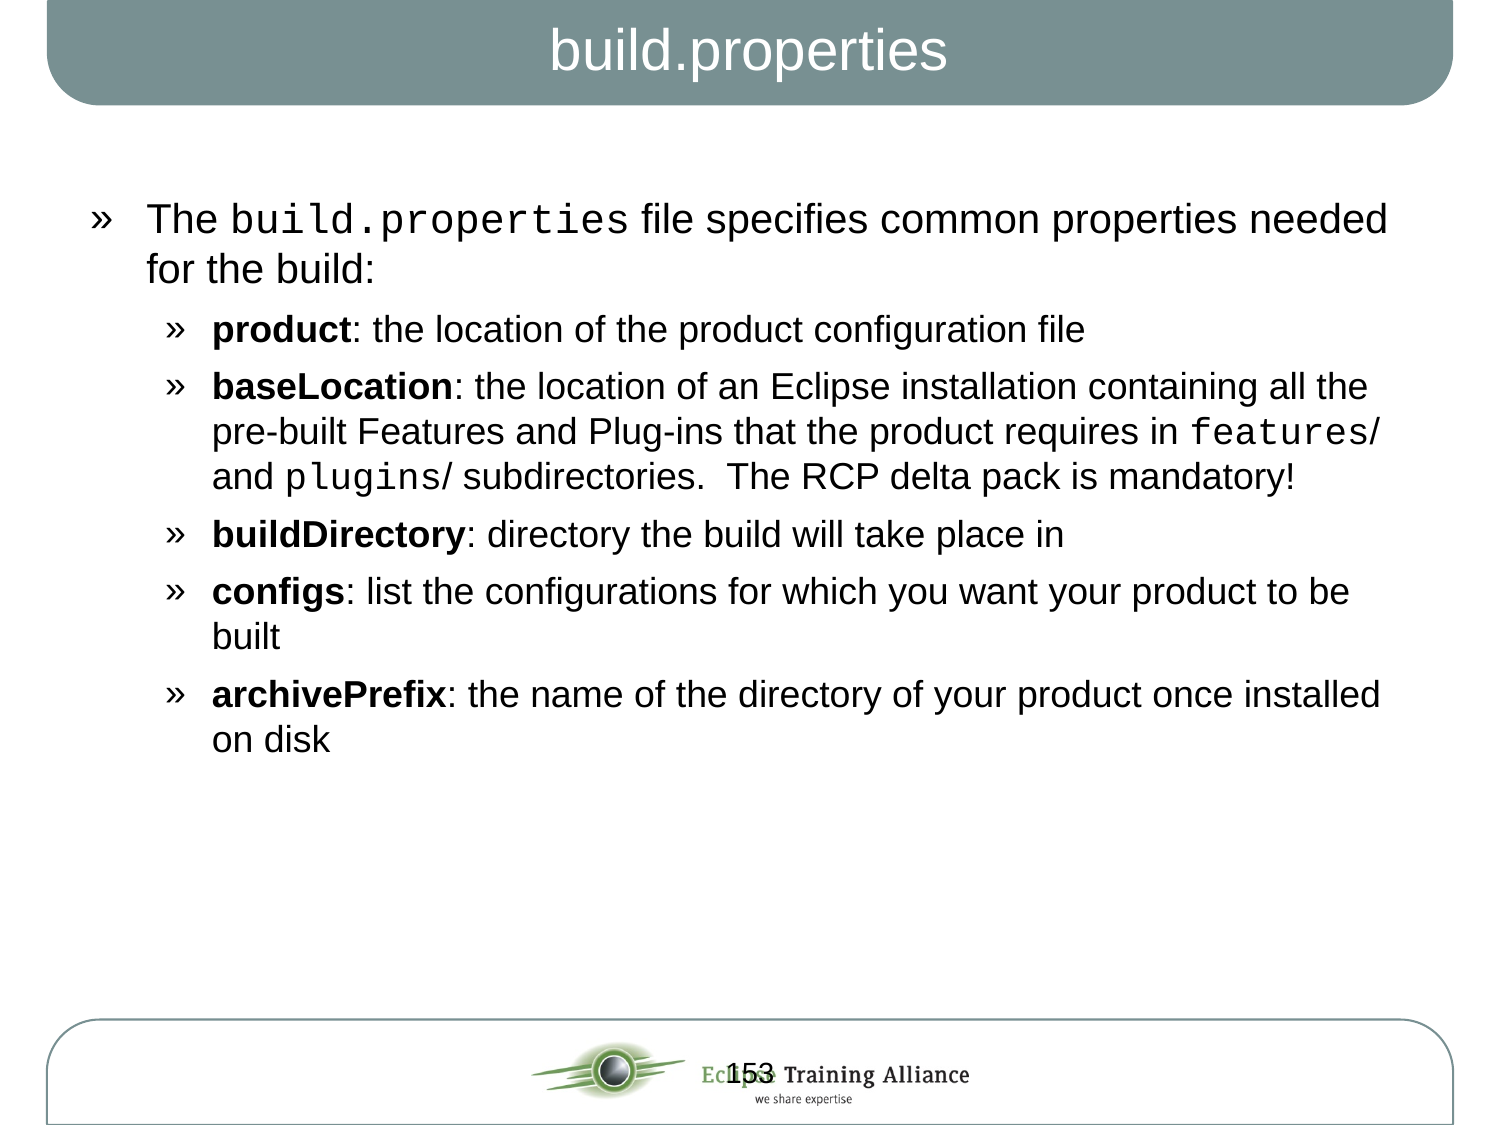

# build.properties
The build.properties file specifies common properties needed for the build:
product: the location of the product configuration file
baseLocation: the location of an Eclipse installation containing all the pre-built Features and Plug-ins that the product requires in features/ and plugins/ subdirectories.  The RCP delta pack is mandatory!
buildDirectory: directory the build will take place in
configs: list the configurations for which you want your product to be built
archivePrefix: the name of the directory of your product once installed on disk
153